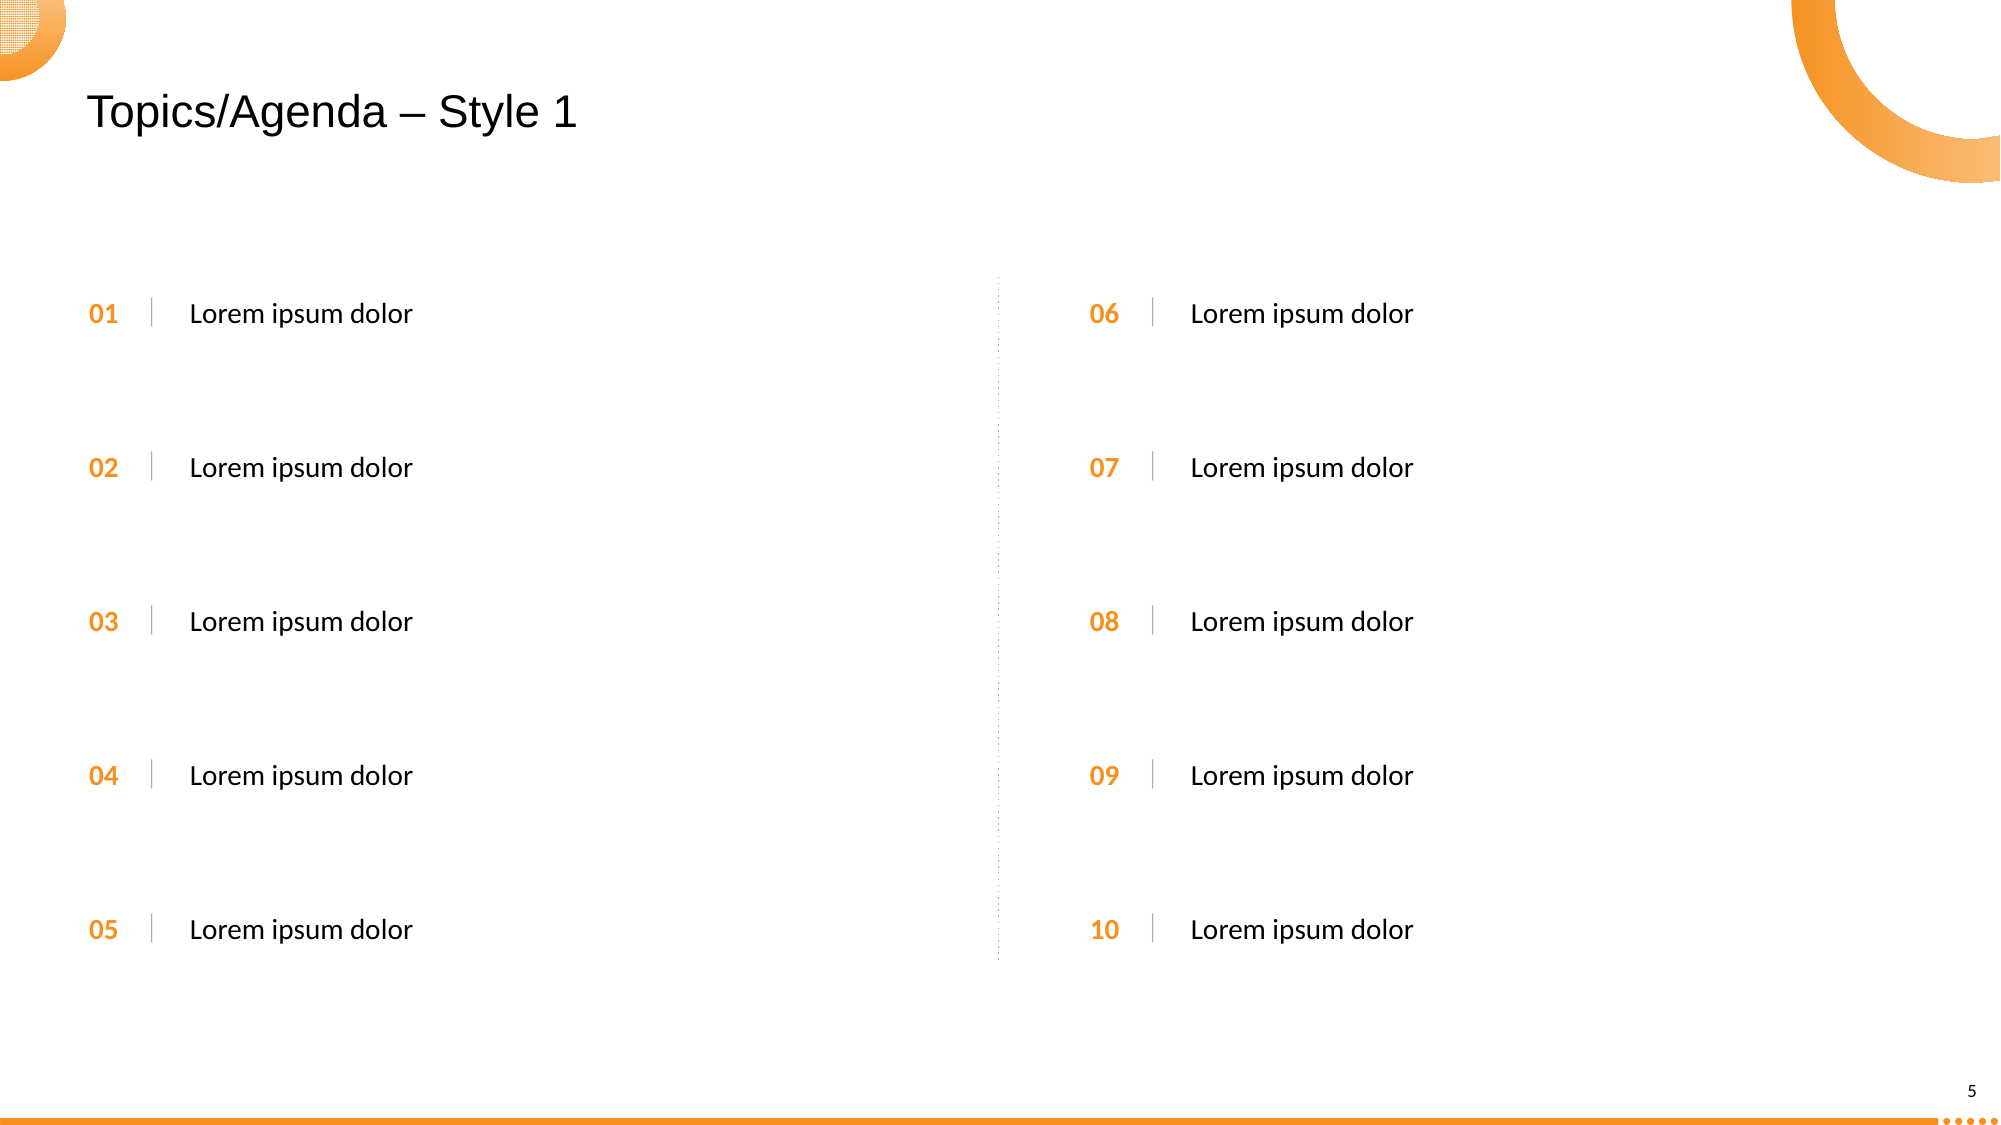

Topics/Agenda – Style 1
01
｜
Lorem ipsum dolor
06
｜
Lorem ipsum dolor
02
｜
Lorem ipsum dolor
07
｜
Lorem ipsum dolor
03
｜
Lorem ipsum dolor
08
｜
Lorem ipsum dolor
04
｜
Lorem ipsum dolor
09
｜
Lorem ipsum dolor
05
｜
Lorem ipsum dolor
10
｜
Lorem ipsum dolor